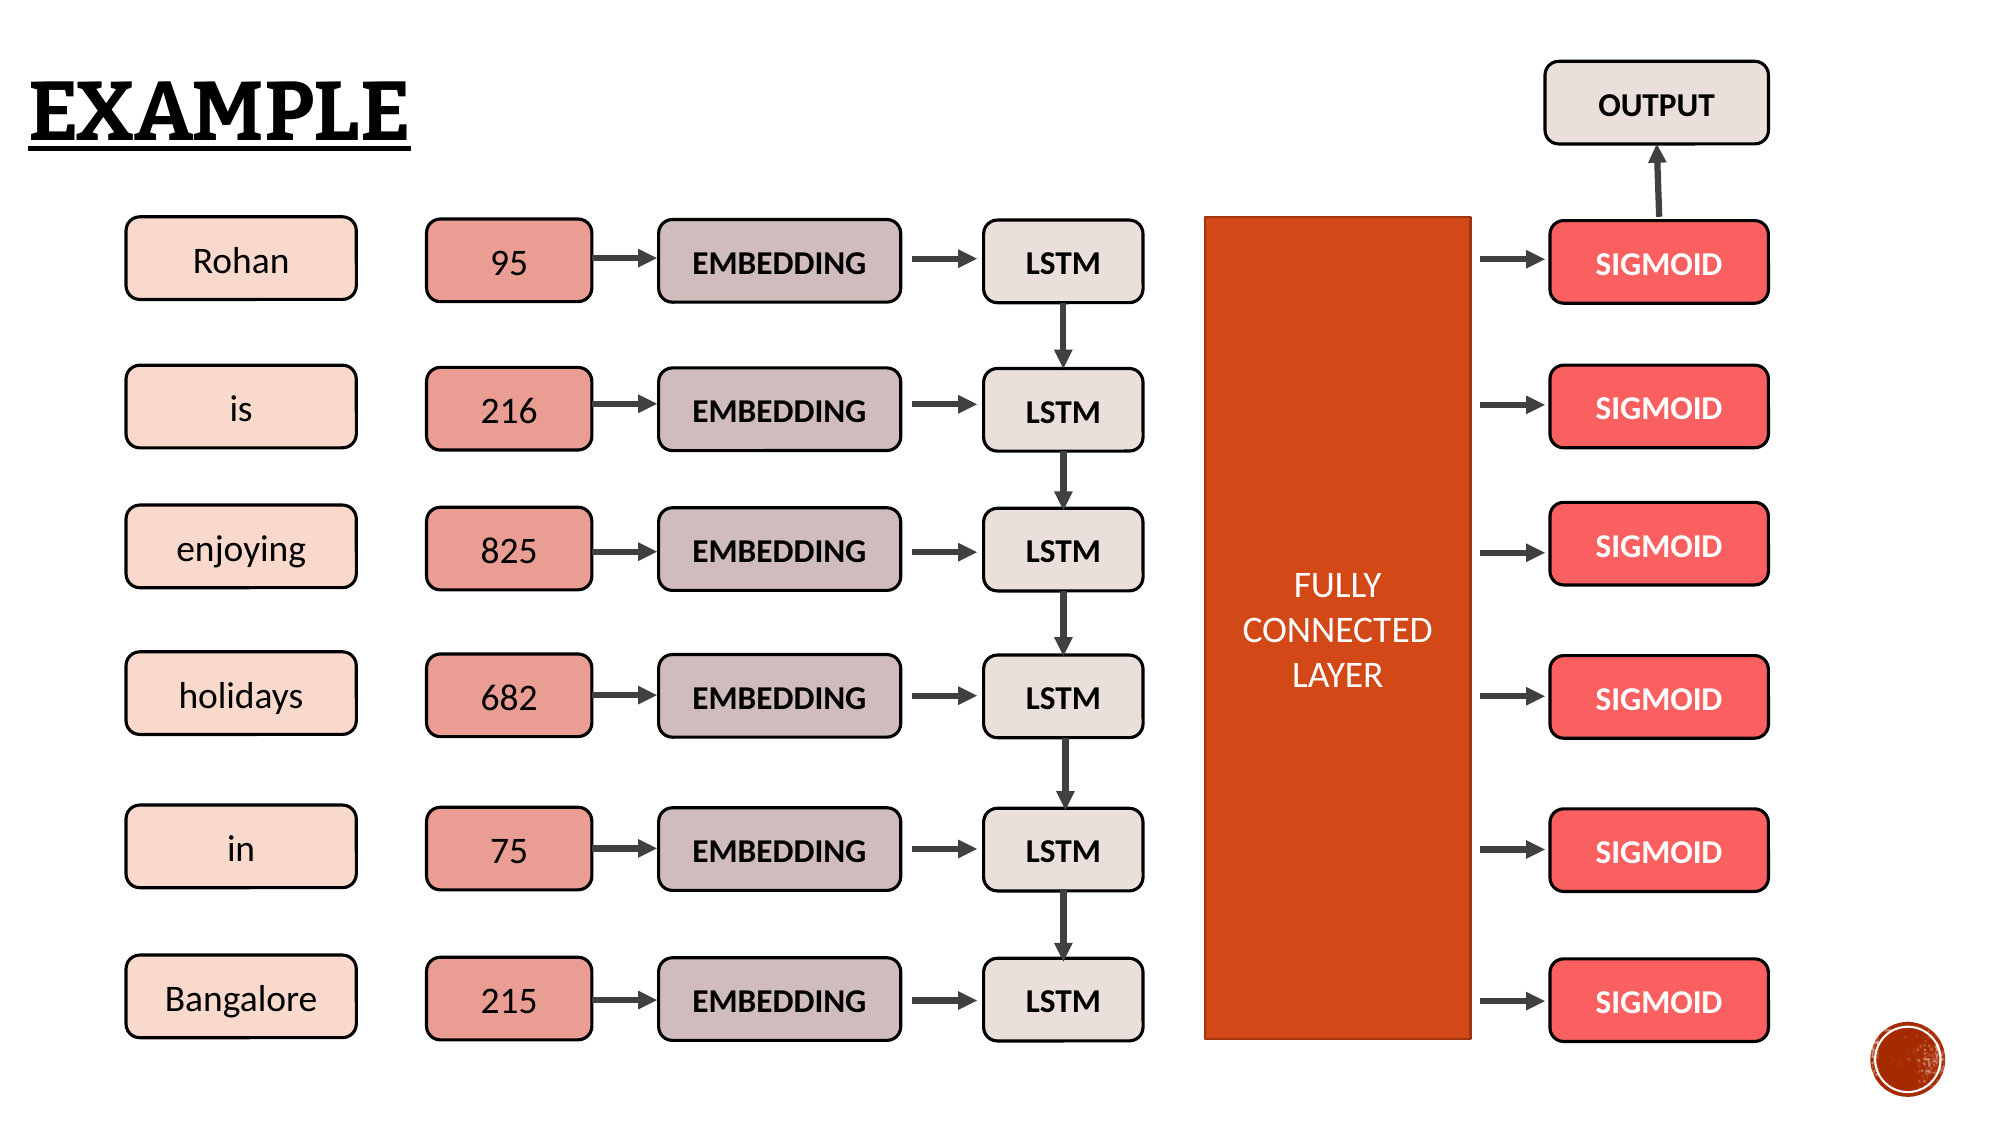

# EXAMPLE
OUTPUT
Rohan
FULLY CONNECTED LAYER
95
EMBEDDING
LSTM
SIGMOID
SIGMOID
is
216
EMBEDDING
LSTM
SIGMOID
enjoying
825
EMBEDDING
LSTM
holidays
682
EMBEDDING
LSTM
SIGMOID
in
75
EMBEDDING
LSTM
SIGMOID
Bangalore
215
EMBEDDING
LSTM
SIGMOID